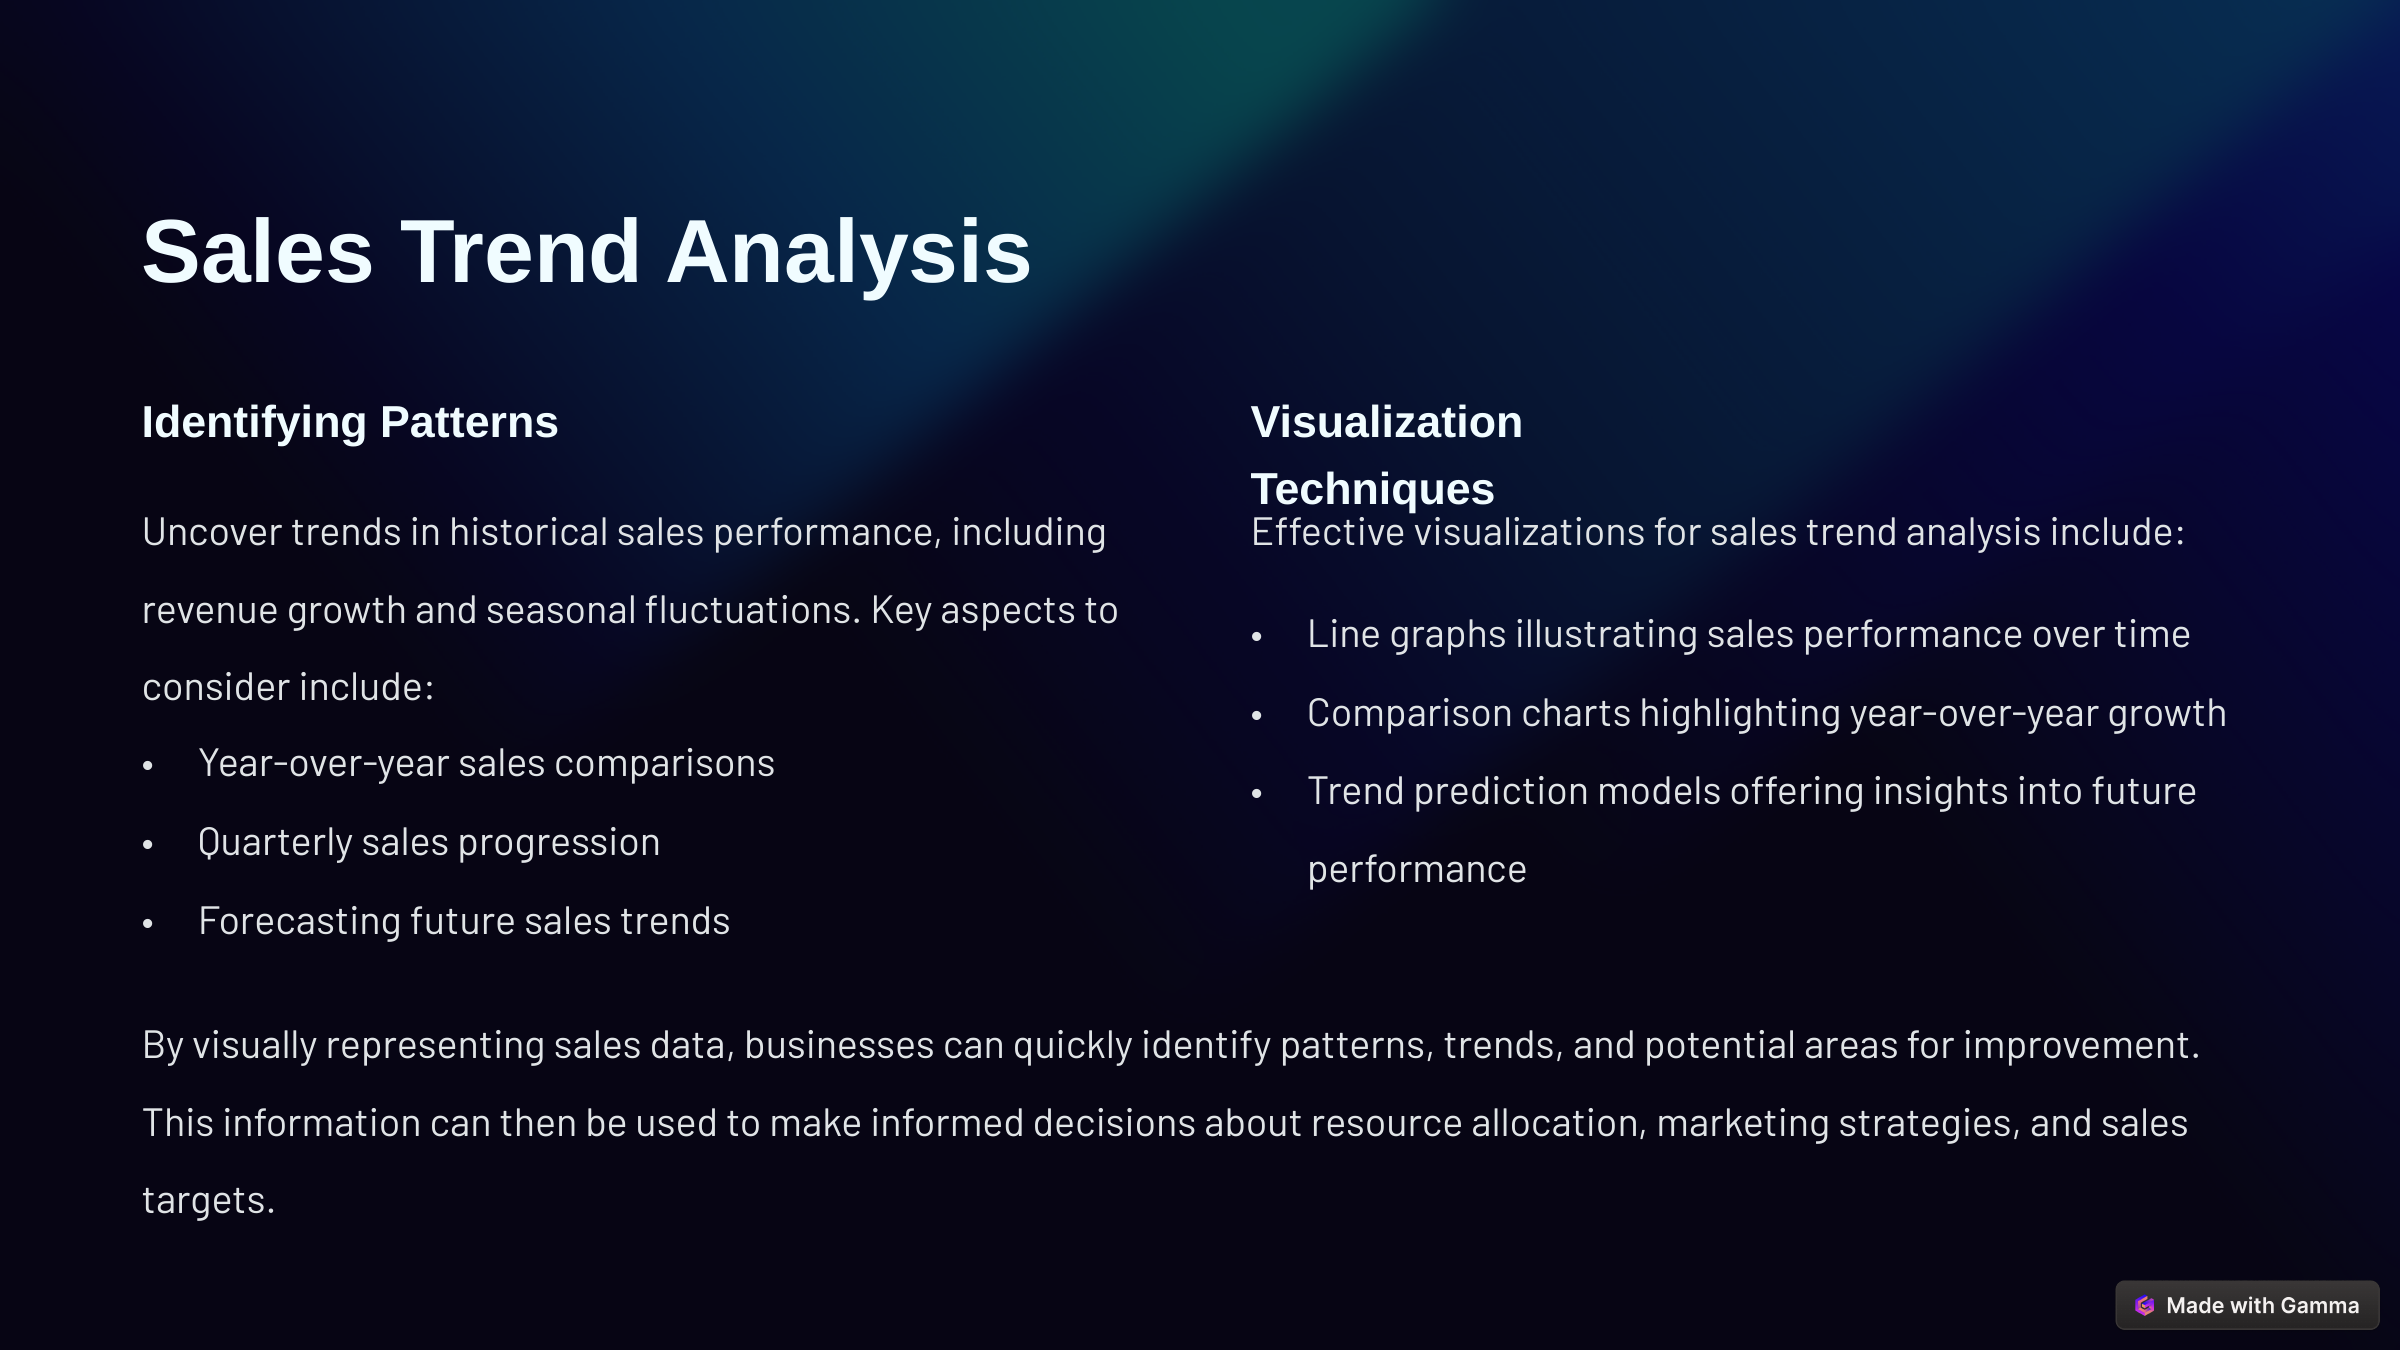

Sales Trend Analysis
Identifying Patterns
Visualization Techniques
Uncover trends in historical sales performance, including revenue growth and seasonal fluctuations. Key aspects to consider include:
Effective visualizations for sales trend analysis include:
Line graphs illustrating sales performance over time
Comparison charts highlighting year-over-year growth
Year-over-year sales comparisons
Trend prediction models offering insights into future performance
Quarterly sales progression
Forecasting future sales trends
By visually representing sales data, businesses can quickly identify patterns, trends, and potential areas for improvement. This information can then be used to make informed decisions about resource allocation, marketing strategies, and sales targets.